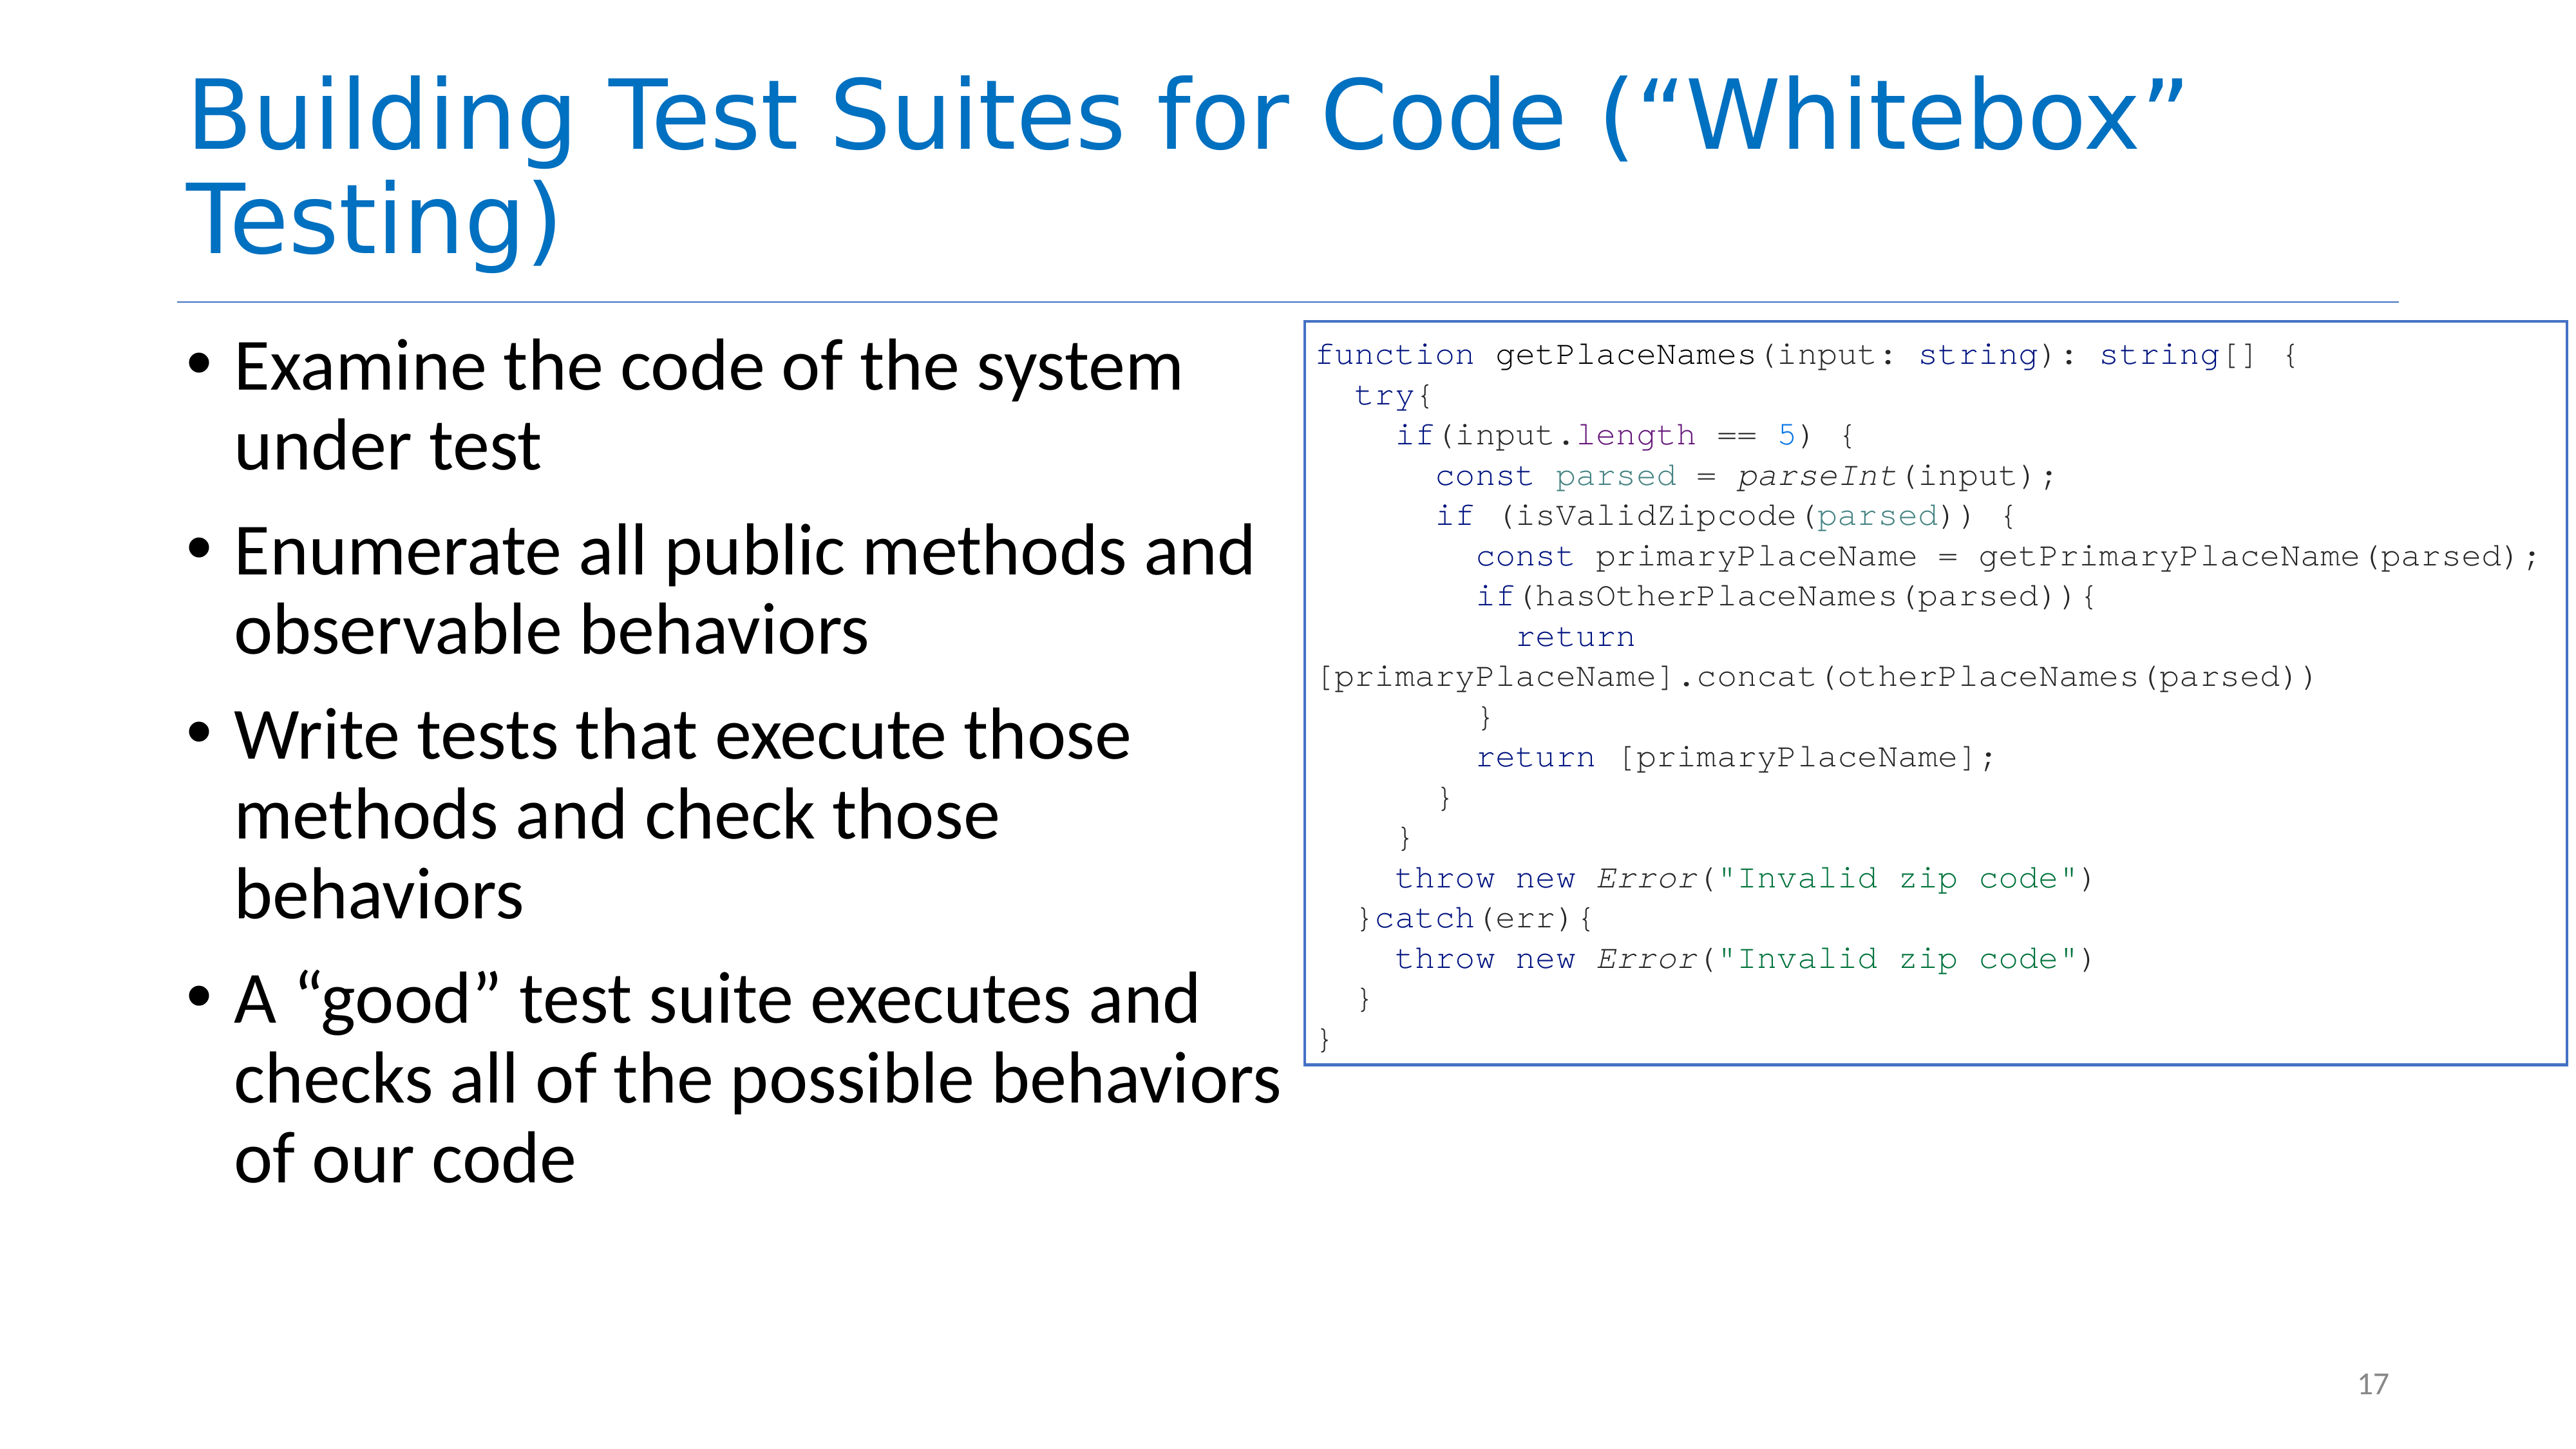

# Building Test Suites for Code (“Whitebox” Testing)
Examine the code of the system under test
Enumerate all public methods and observable behaviors
Write tests that execute those methods and check those behaviors
A “good” test suite executes and checks all of the possible behaviors of our code
function getPlaceNames(input: string): string[] {
  try{
    if(input.length == 5) {
      const parsed = parseInt(input);
      if (isValidZipcode(parsed)) {
        const primaryPlaceName = getPrimaryPlaceName(parsed);
        if(hasOtherPlaceNames(parsed)){
          return [primaryPlaceName].concat(otherPlaceNames(parsed))
        }
        return [primaryPlaceName];
      }
    }
    throw new Error("Invalid zip code")
  }catch(err){
    throw new Error("Invalid zip code")
  }
}
17